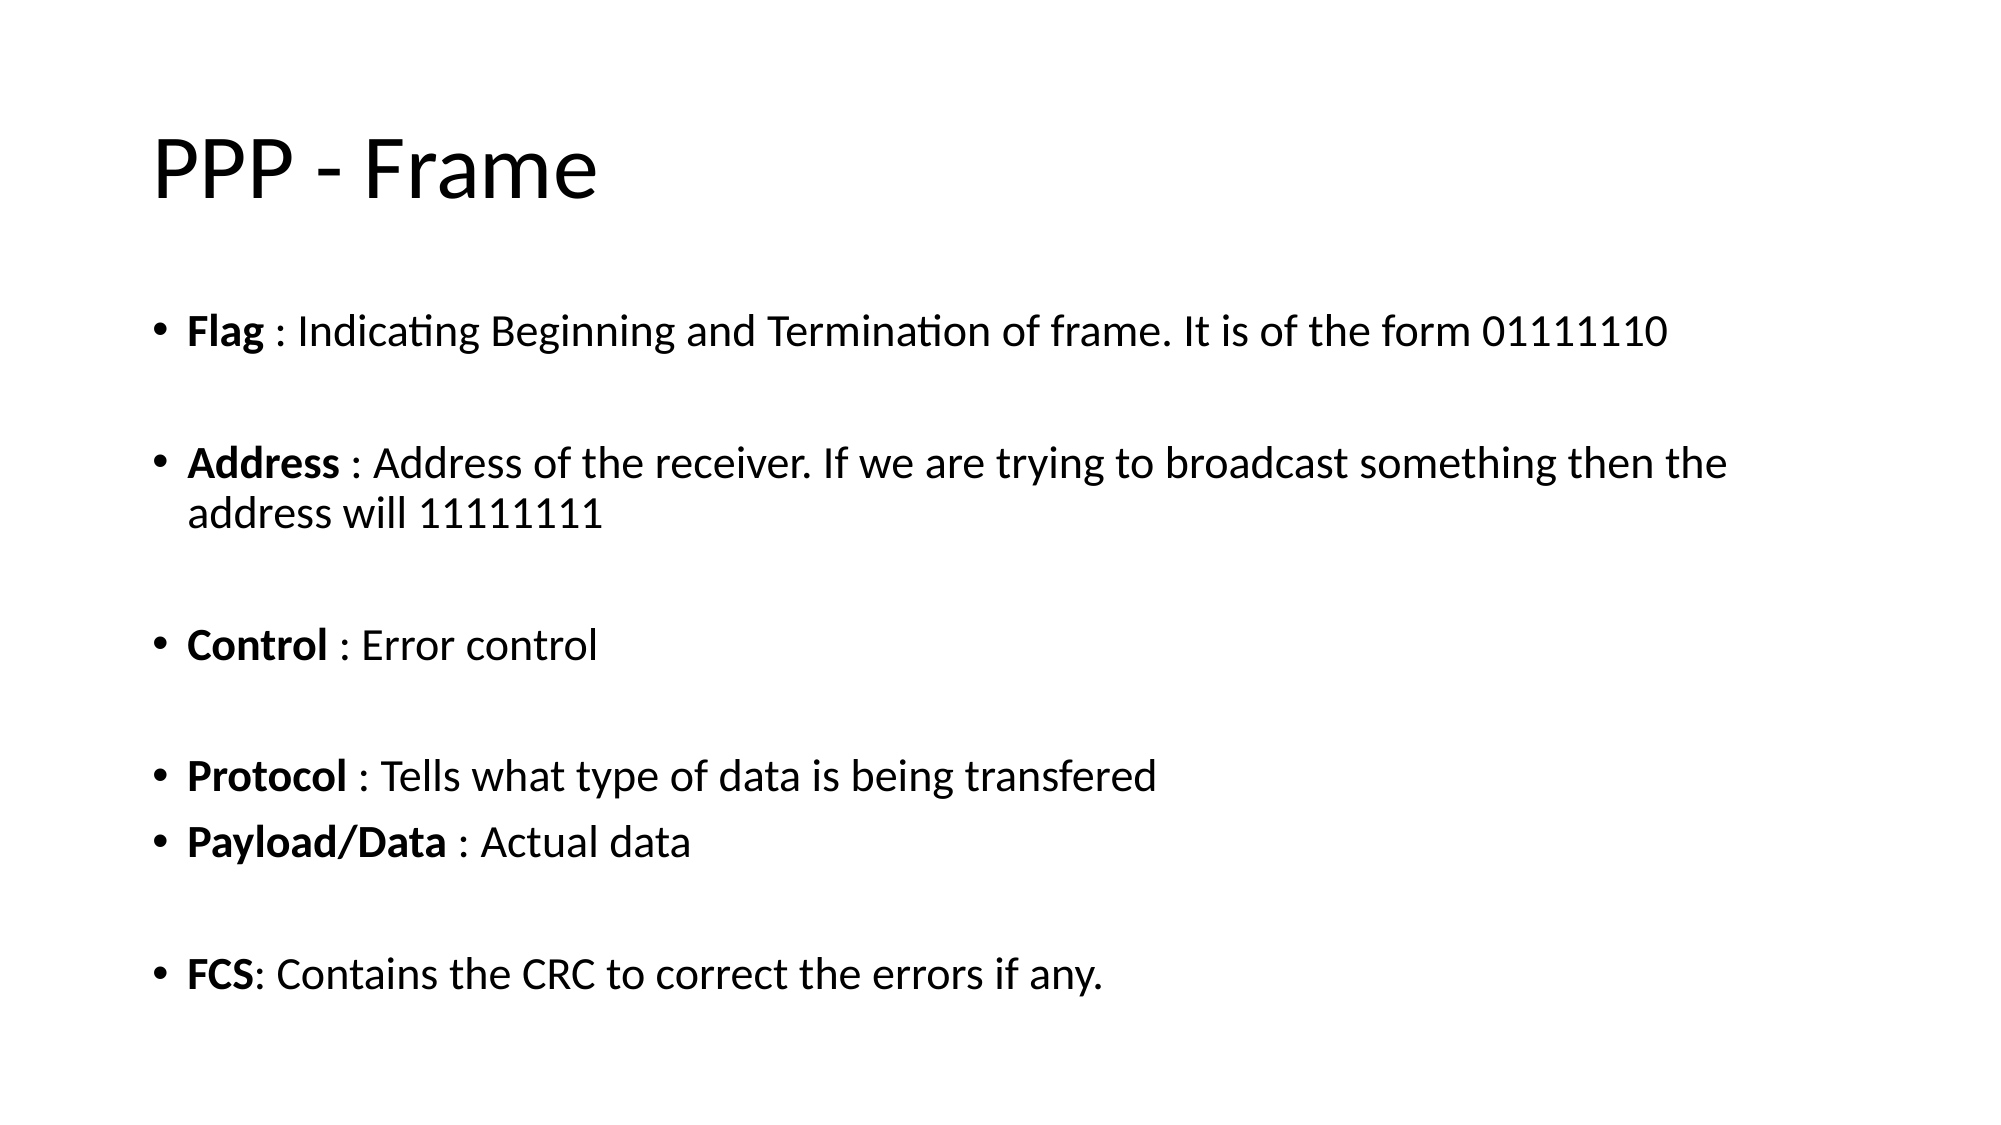

# PPP - Frame
Flag : Indicating Beginning and Termination of frame. It is of the form 01111110

Address : Address of the receiver. If we are trying to broadcast something then the address will 11111111

Control : Error control

Protocol : Tells what type of data is being transfered
Payload/Data : Actual data

FCS: Contains the CRC to correct the errors if any.